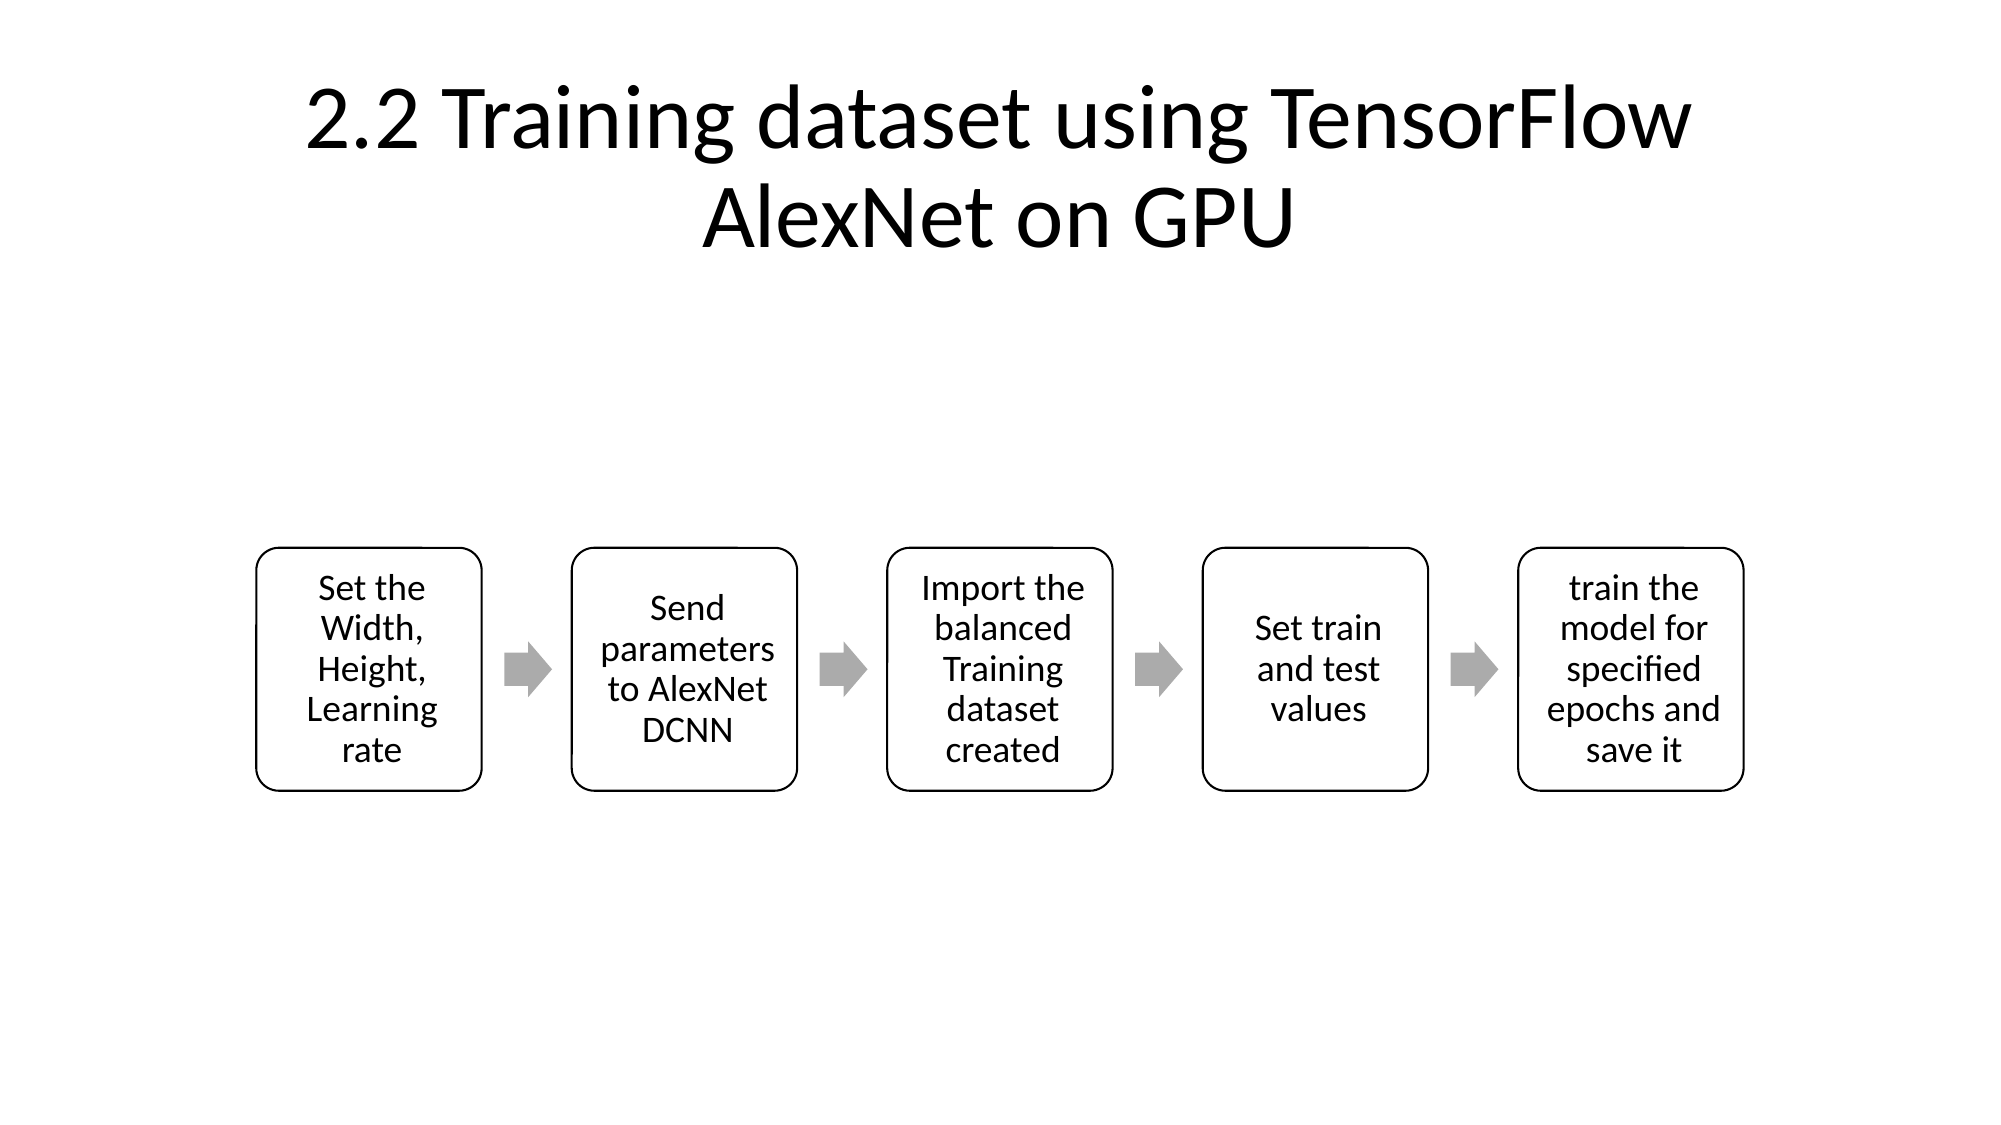

# 2.2 Training dataset using TensorFlow AlexNet on GPU
Set the Width, Height, Learning rate

Send parameters to AlexNet DCNN

Import the balanced Training dataset created

Set train and test values

train the model for specified epochs and save it